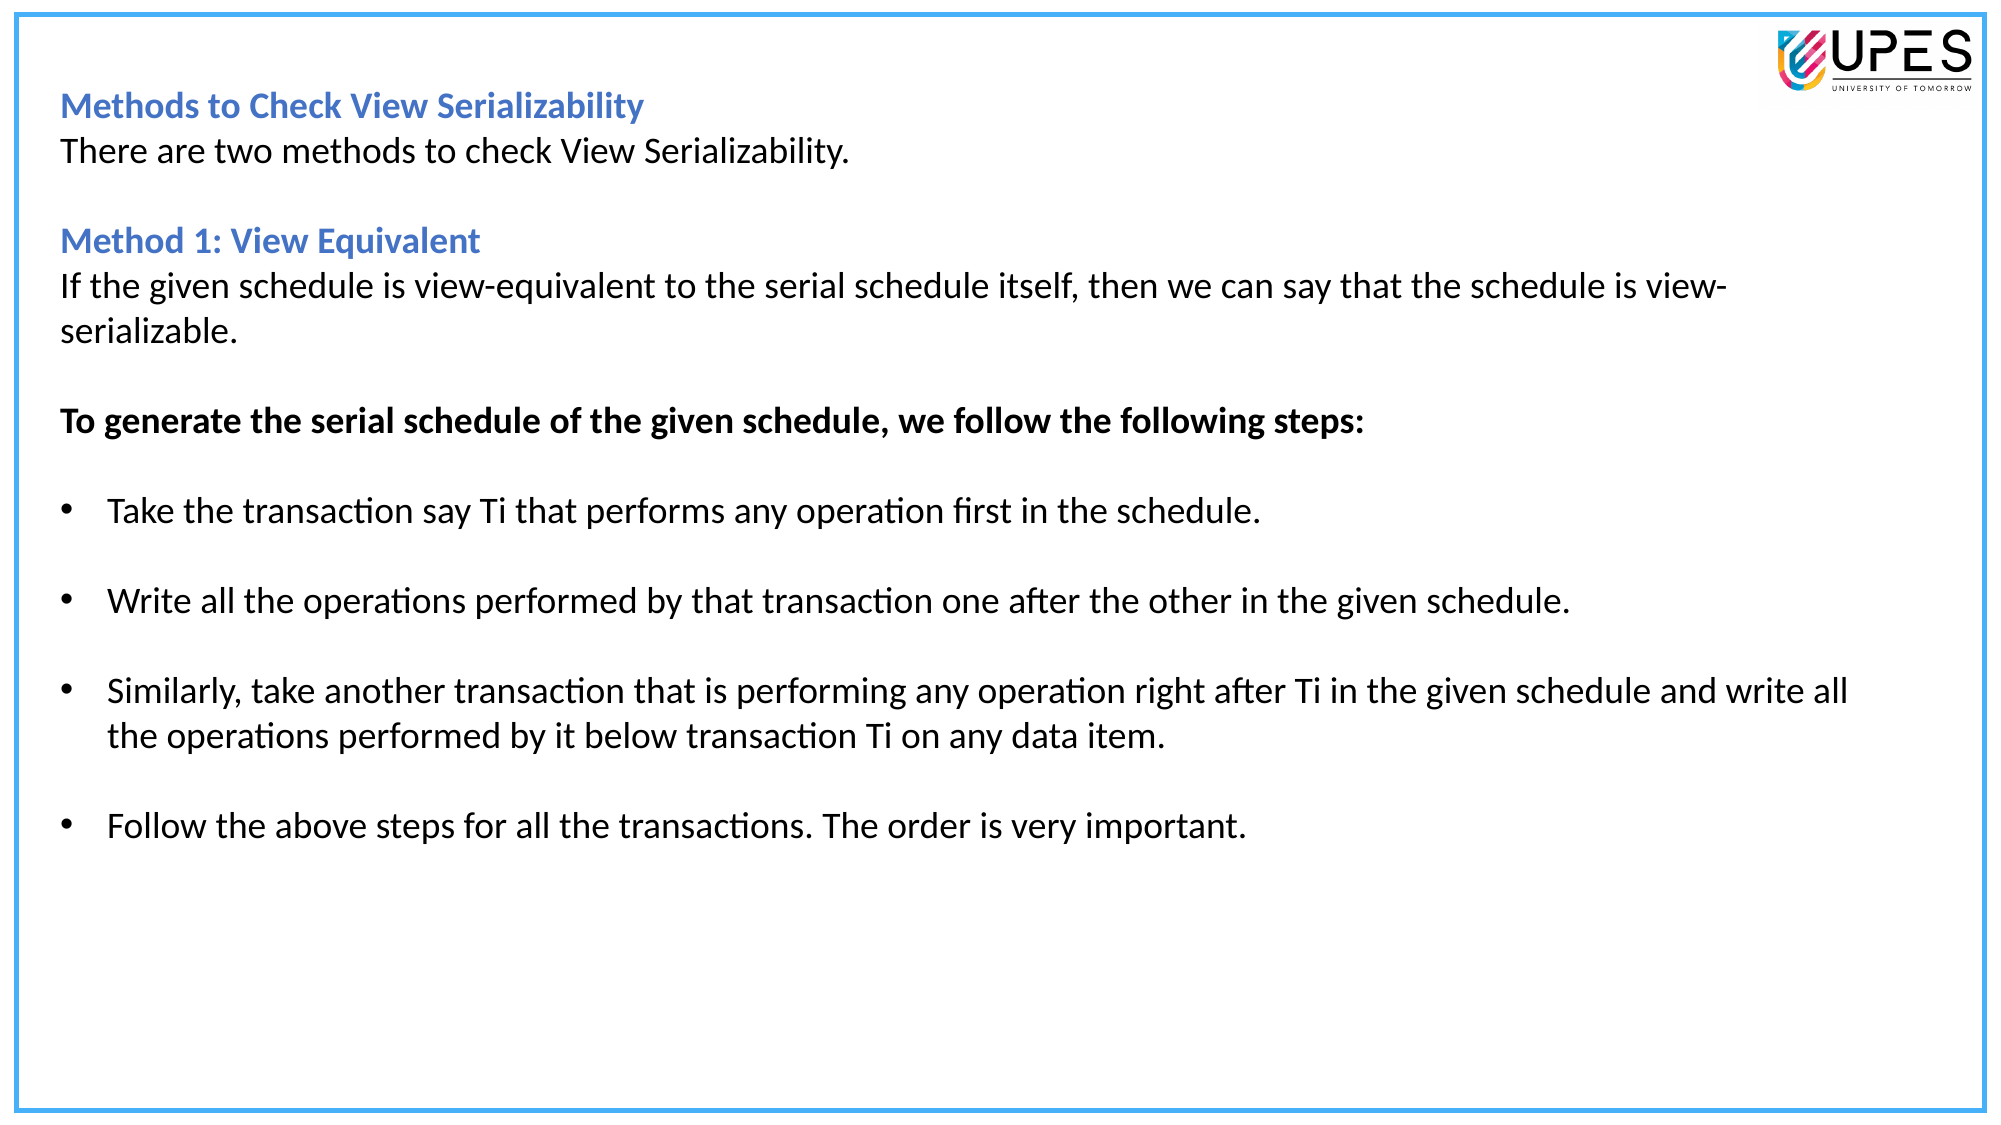

Methods to Check View Serializability
There are two methods to check View Serializability.

Method 1: View Equivalent
If the given schedule is view-equivalent to the serial schedule itself, then we can say that the schedule is view-serializable.

To generate the serial schedule of the given schedule, we follow the following steps:

Take the transaction say Ti that performs any operation first in the schedule.

Write all the operations performed by that transaction one after the other in the given schedule.

Similarly, take another transaction that is performing any operation right after Ti in the given schedule and write all the operations performed by it below transaction Ti on any data item.

Follow the above steps for all the transactions. The order is very important.